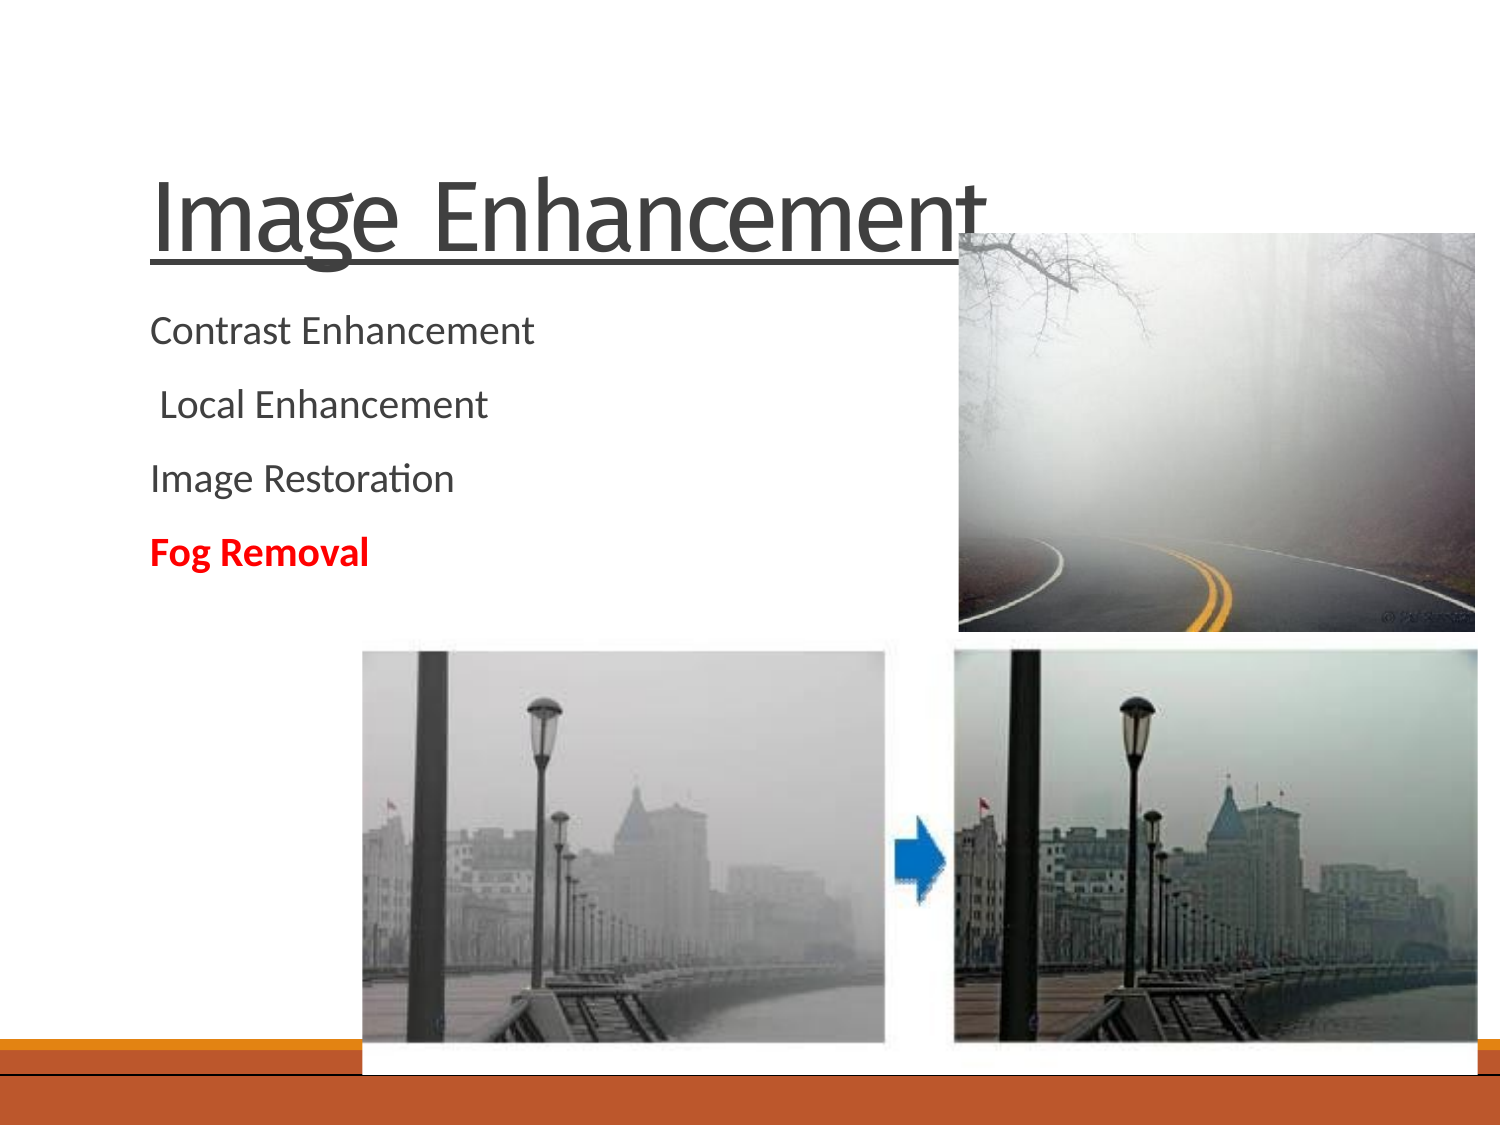

# Image Enhancement

Contrast Enhancement  Local Enhancement  Image Restoration
Fog Removal